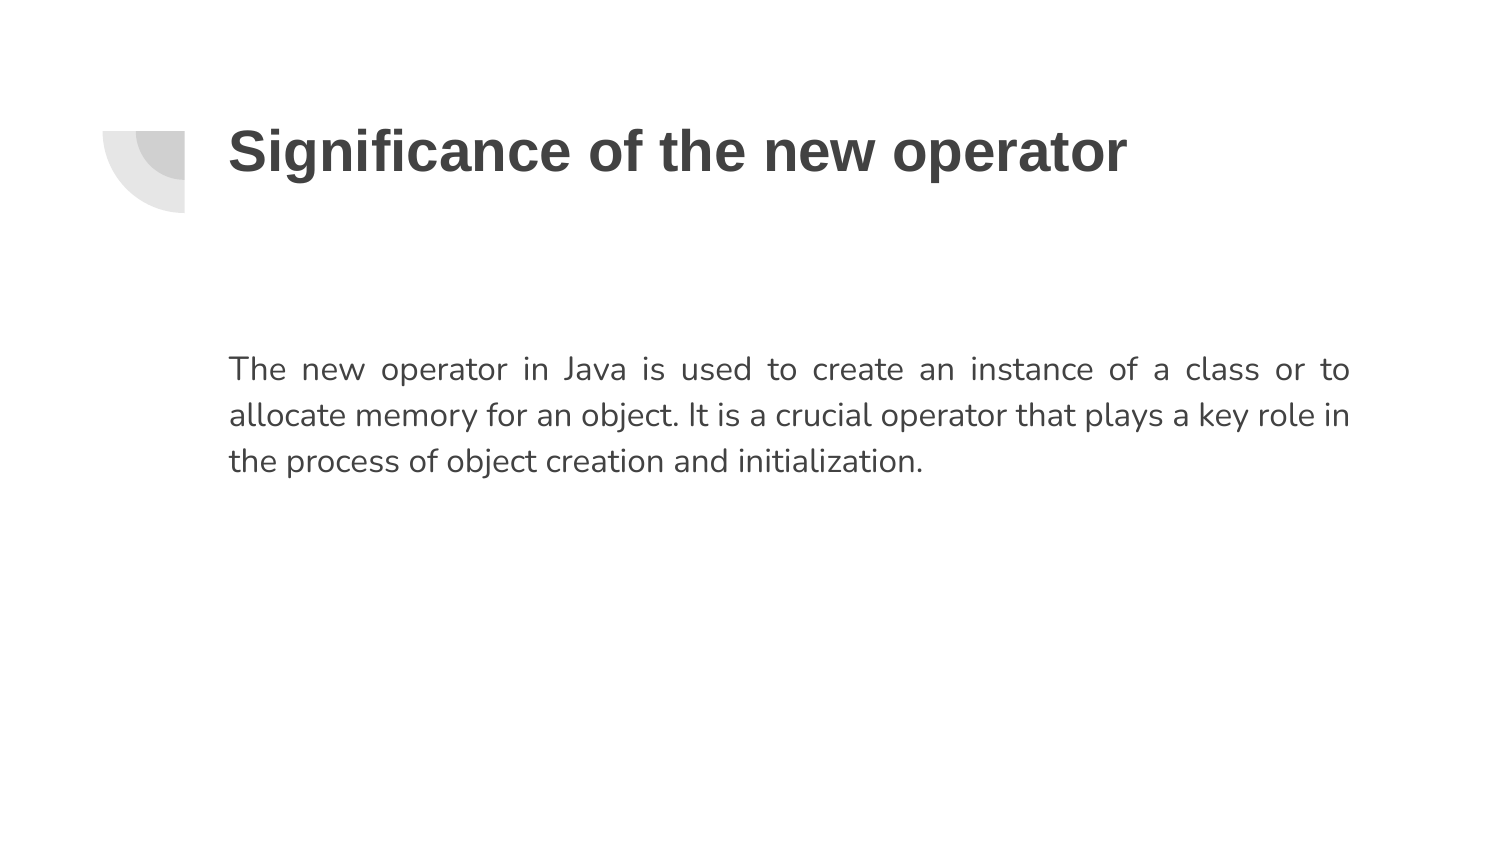

# Significance of the new operator
The new operator in Java is used to create an instance of a class or to allocate memory for an object. It is a crucial operator that plays a key role in the process of object creation and initialization.